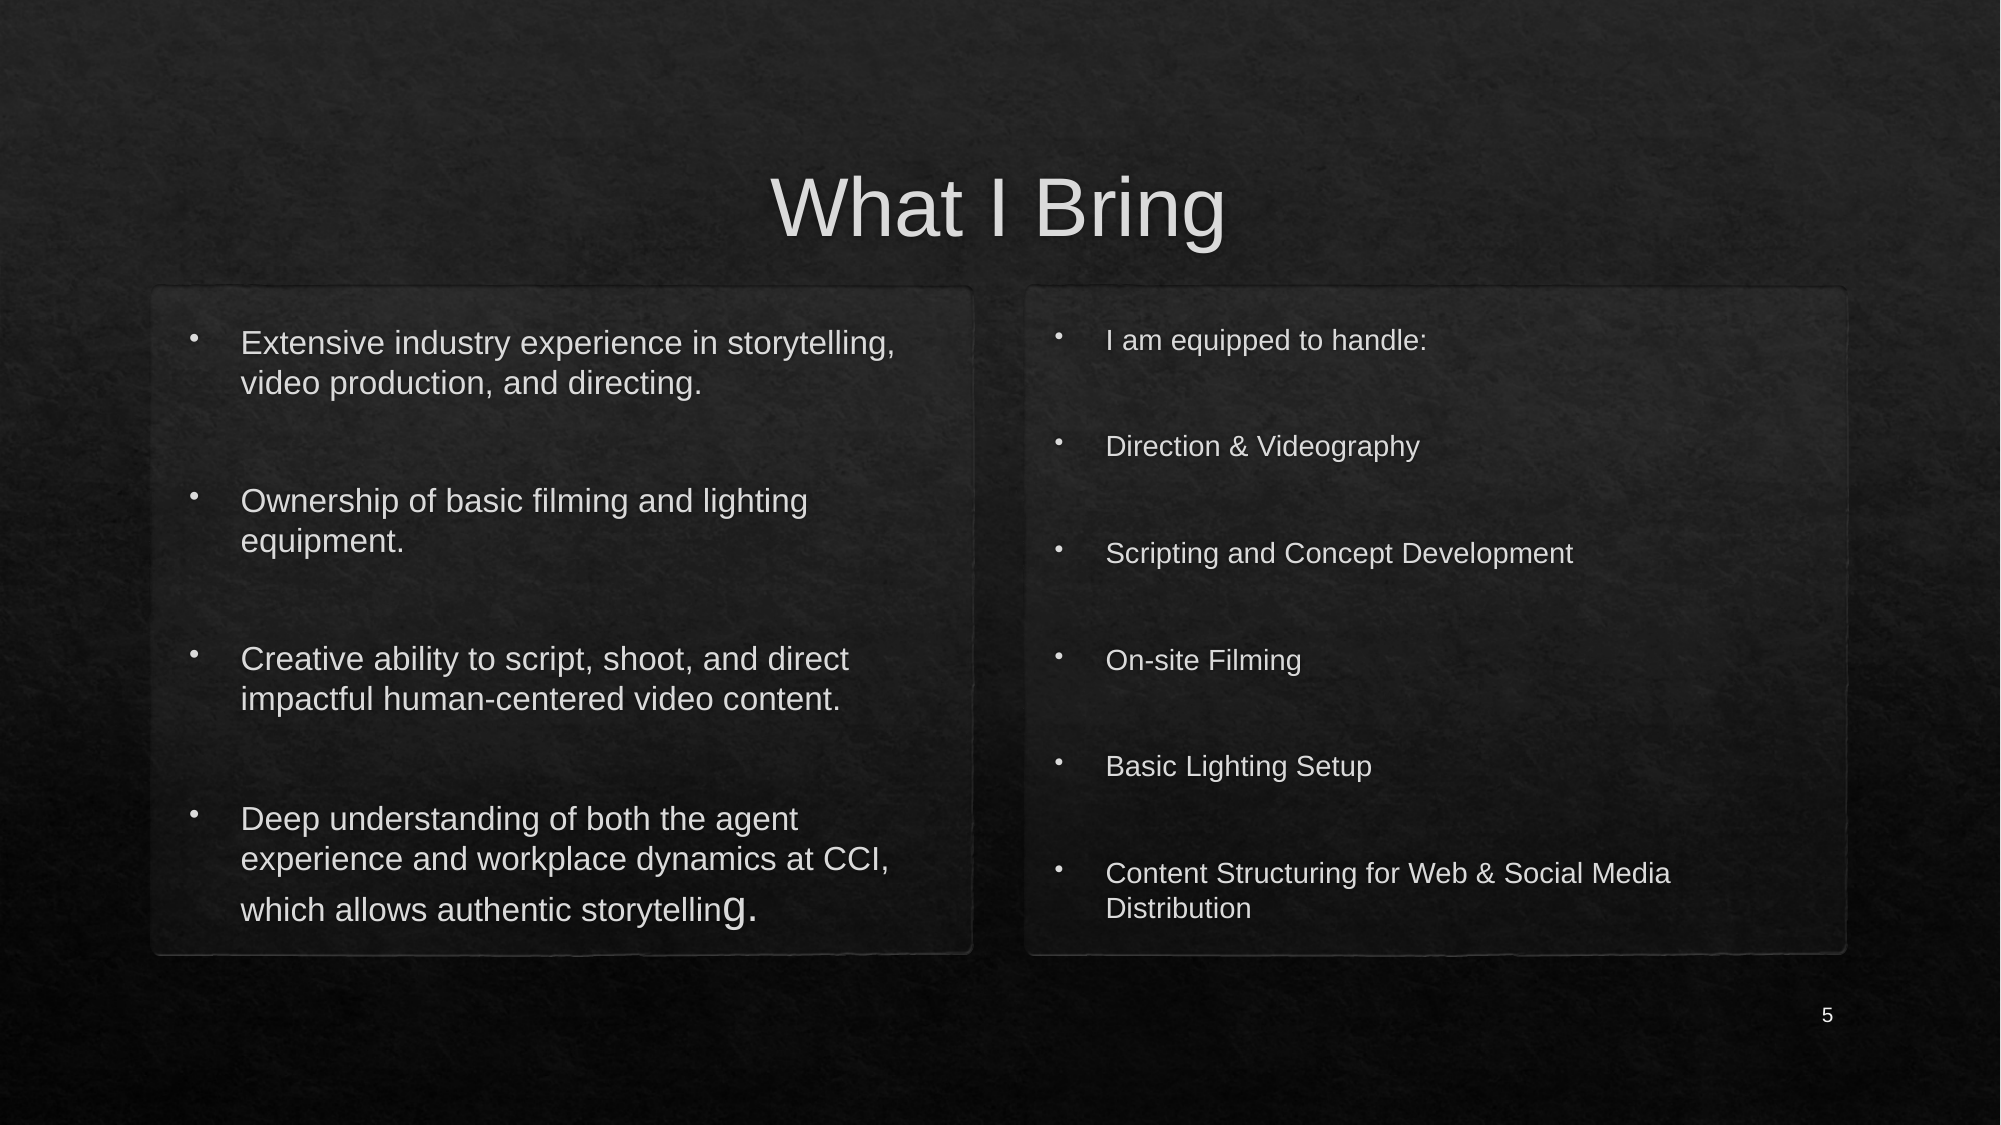

# What I Bring
Extensive industry experience in storytelling, video production, and directing.

Ownership of basic filming and lighting equipment.

Creative ability to script, shoot, and direct impactful human-centered video content.

Deep understanding of both the agent experience and workplace dynamics at CCI, which allows authentic storytelling.
I am equipped to handle:

Direction & Videography

Scripting and Concept Development

On-site Filming

Basic Lighting Setup

Content Structuring for Web & Social Media Distribution
5